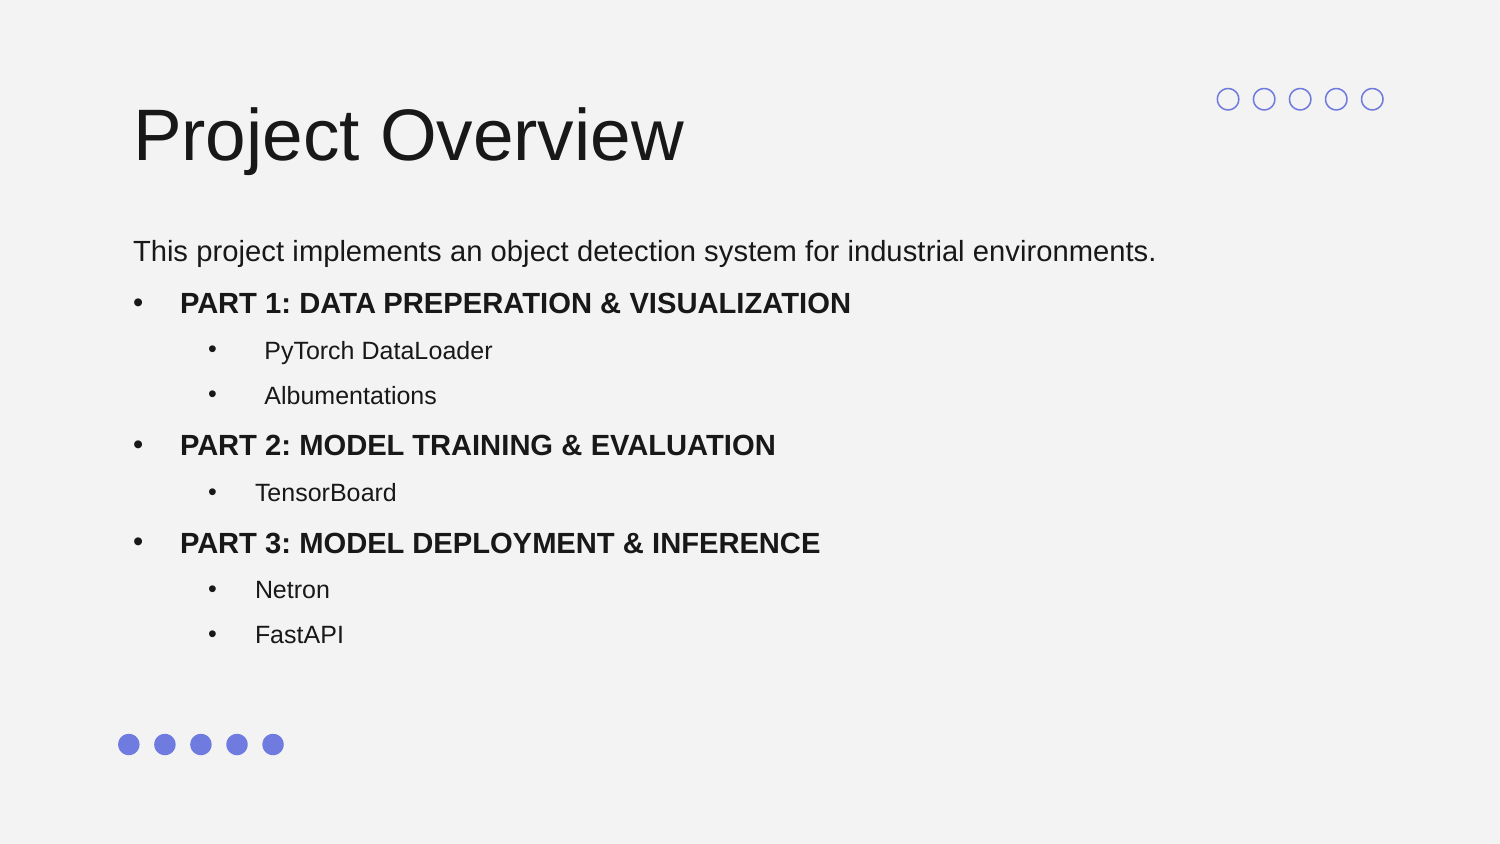

# Project Overview

This project implements an object detection system for industrial environments.
PART 1: DATA PREPERATION & VISUALIZATION
PyTorch DataLoader
Albumentations
PART 2: MODEL TRAINING & EVALUATION
TensorBoard
PART 3: MODEL DEPLOYMENT & INFERENCE
Netron
FastAPI